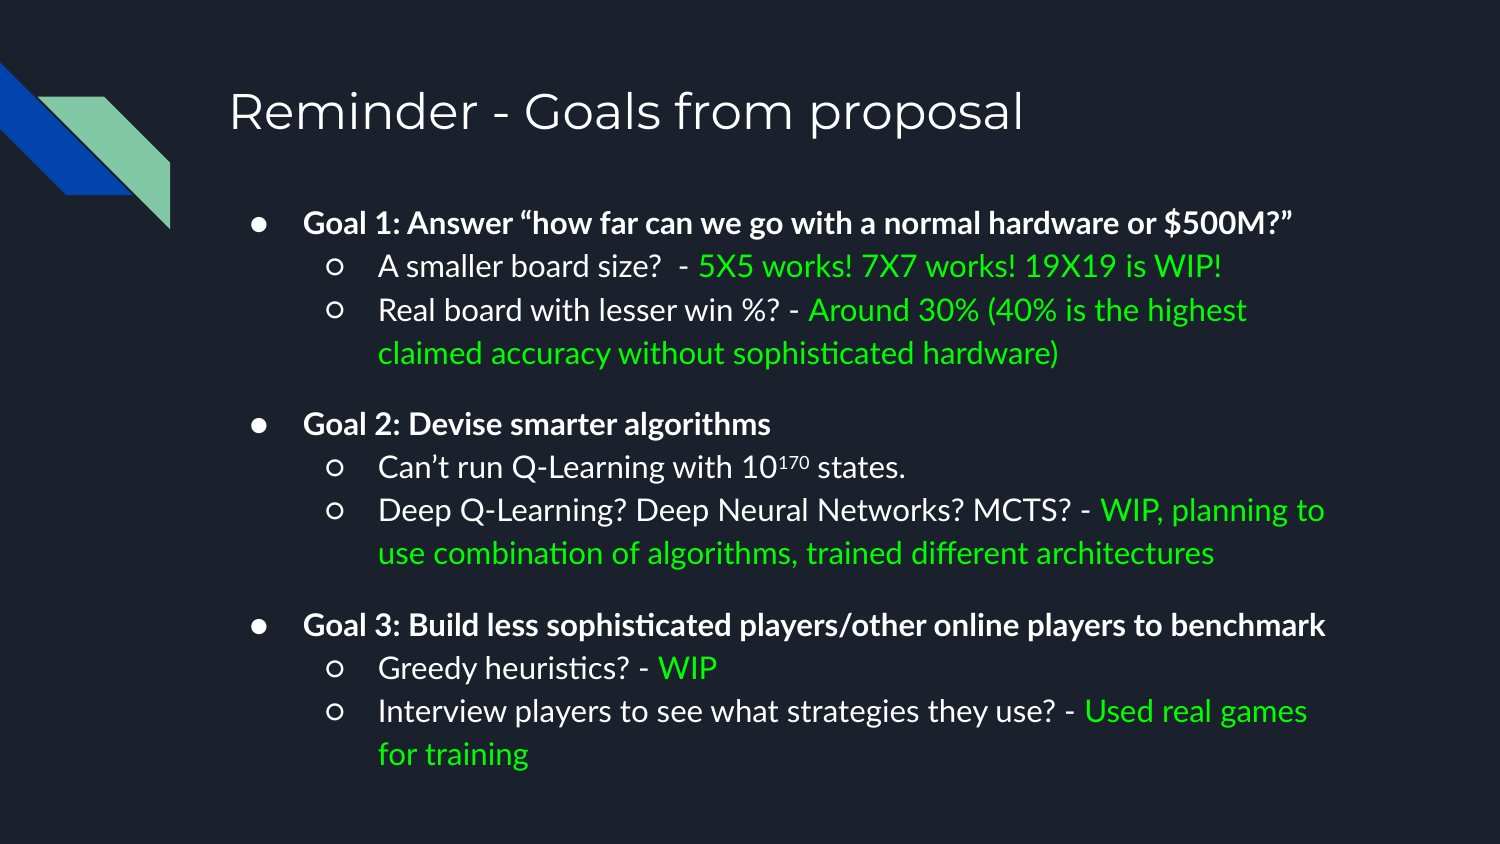

# Reminder - Goals from proposal
Goal 1: Answer “how far can we go with a normal hardware or $500M?”
A smaller board size?  - 5X5 works! 7X7 works! 19X19 is WIP!
Real board with lesser win %? - Around 30% (40% is the highest claimed accuracy without sophisticated hardware)
Goal 2: Devise smarter algorithms
Can’t run Q-Learning with 10170 states.
Deep Q-Learning? Deep Neural Networks? MCTS? - WIP, planning to use combination of algorithms, trained different architectures
Goal 3: Build less sophisticated players/other online players to benchmark
Greedy heuristics? - WIP
Interview players to see what strategies they use? - Used real games for training